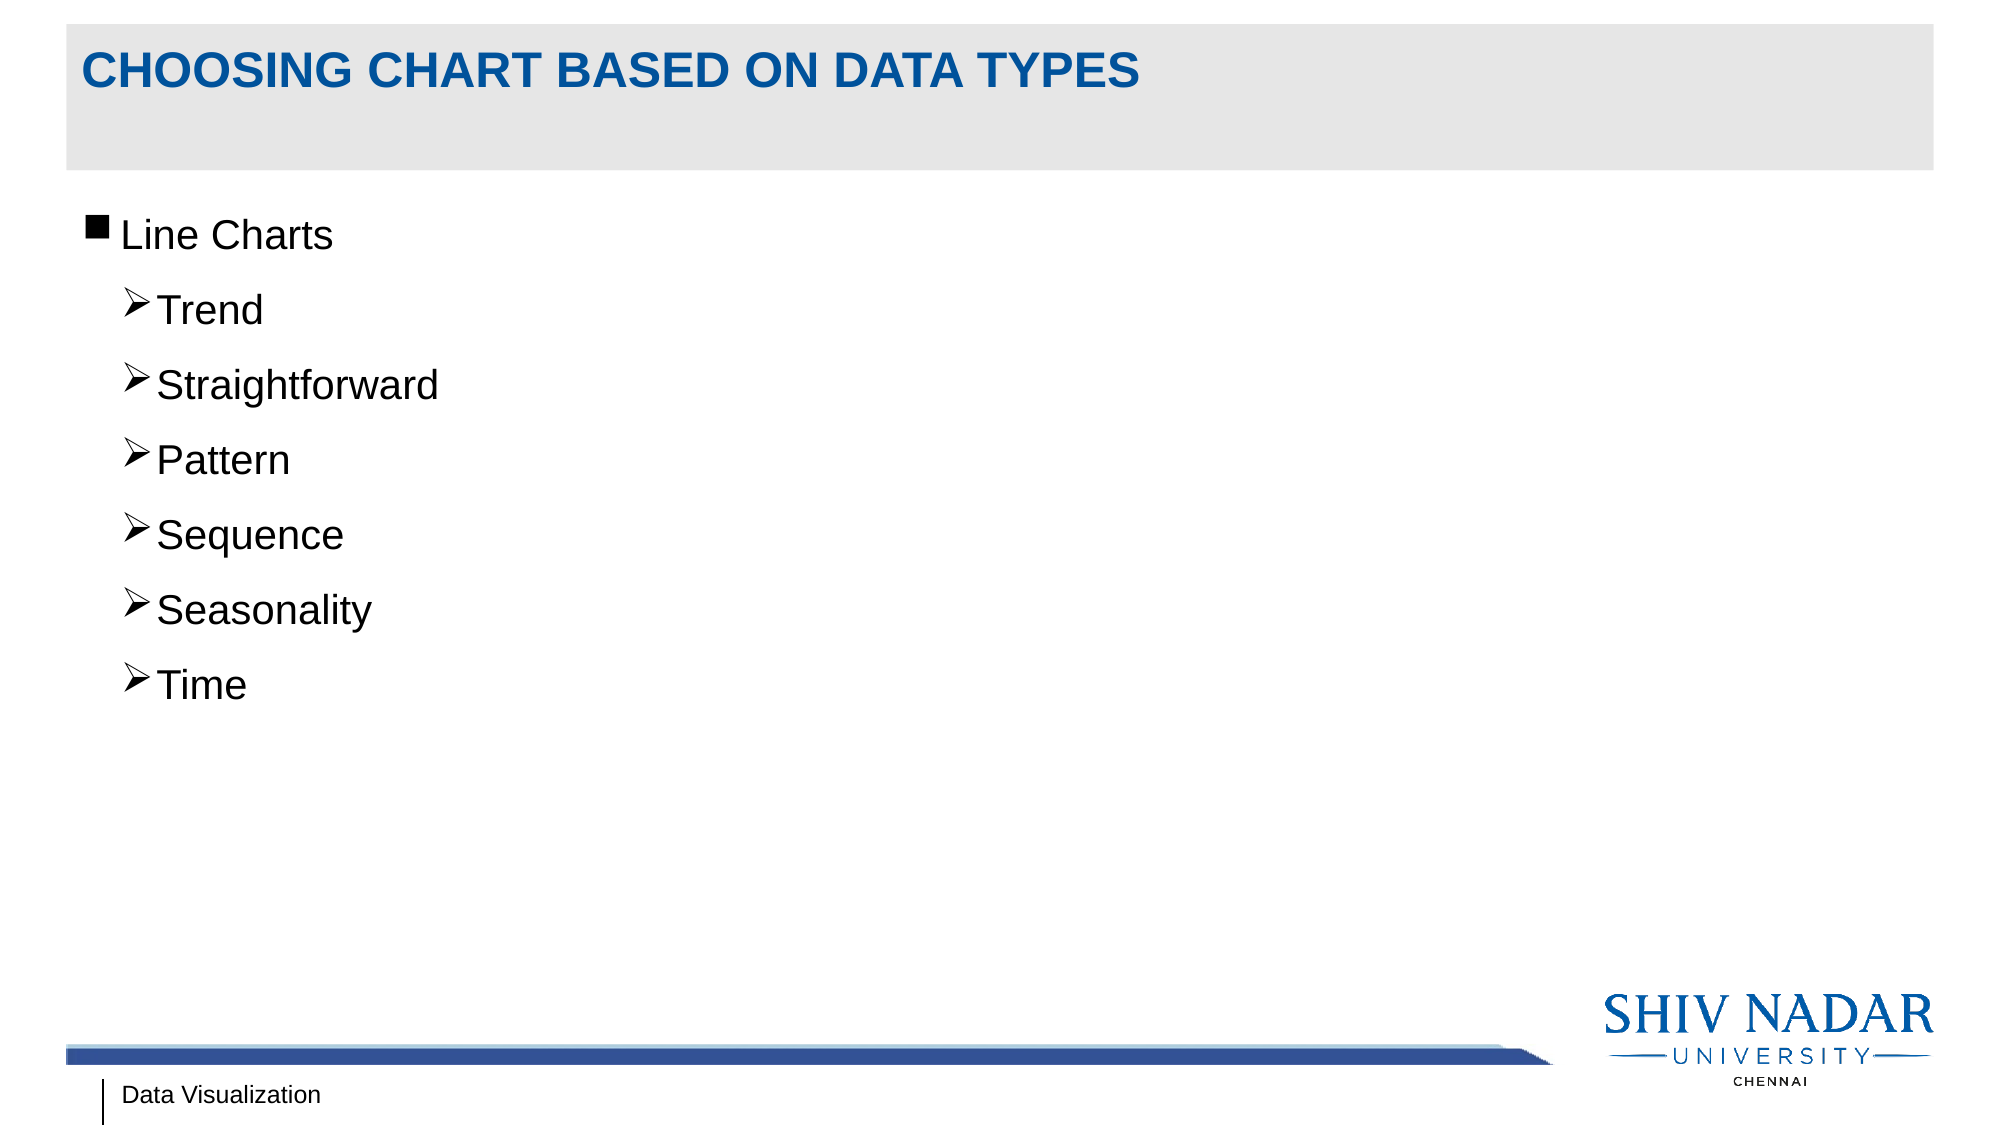

# Choosing chart based on data types
Line Charts
Trend
Straightforward
Pattern
Sequence
Seasonality
Time